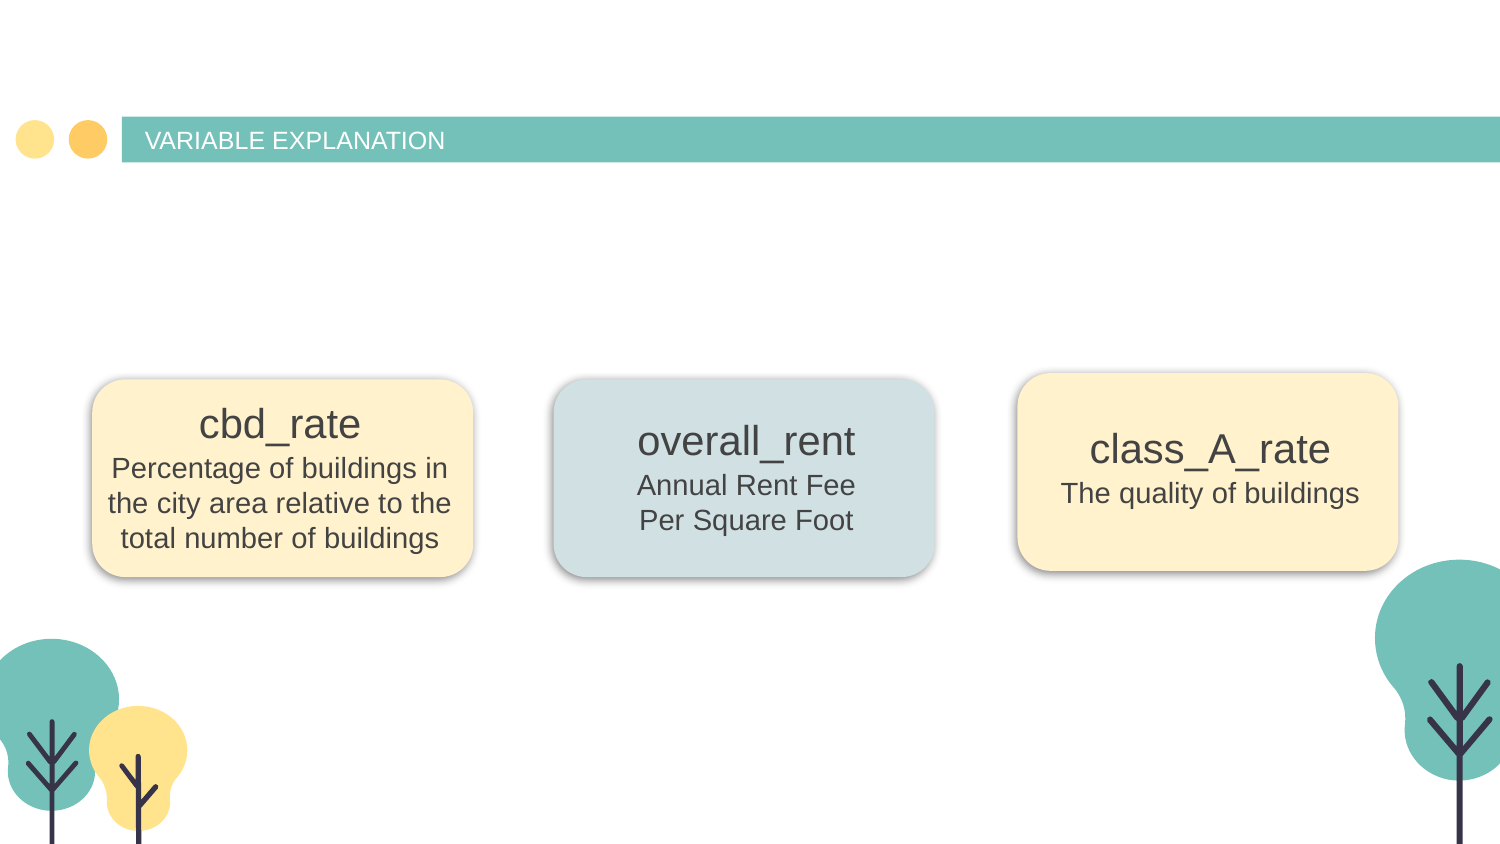

VARIABLE EXPLANATION

cbd_rate
overall_rent
class_A_rate
Percentage of buildings in the city area relative to the total number of buildings
Annual Rent Fee
Per Square Foot
The quality of buildings